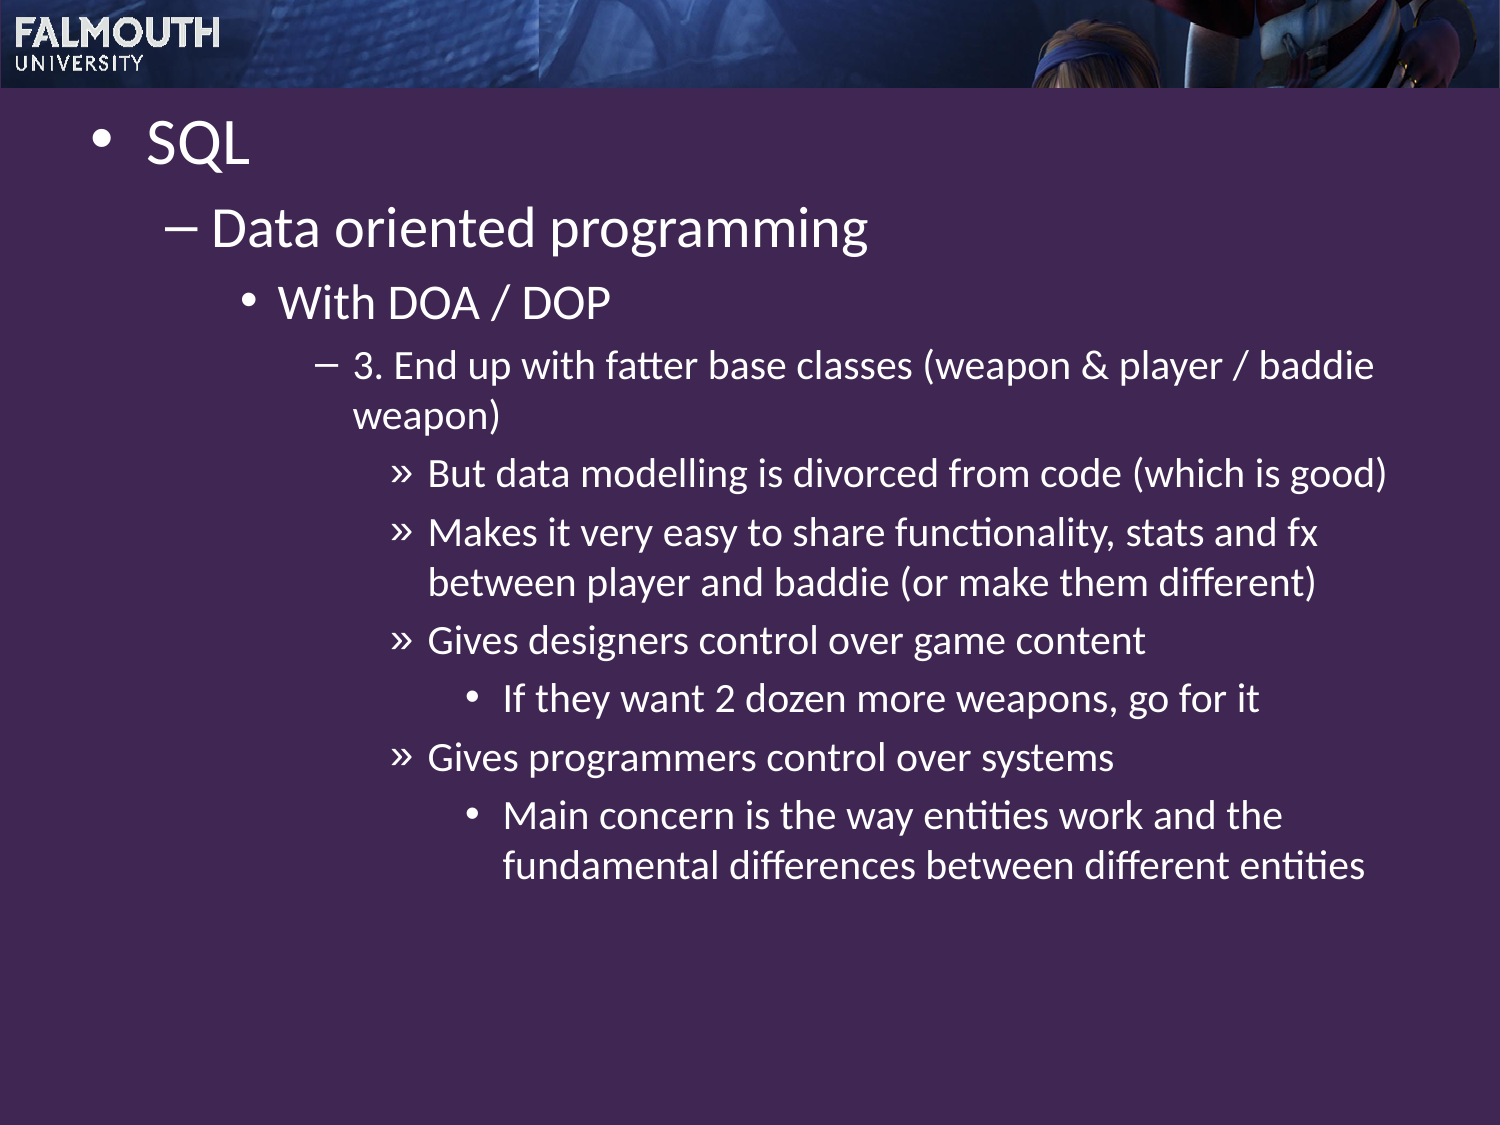

SQL
Data oriented programming
With DOA / DOP
3. End up with fatter base classes (weapon & player / baddie weapon)
But data modelling is divorced from code (which is good)
Makes it very easy to share functionality, stats and fx between player and baddie (or make them different)
Gives designers control over game content
If they want 2 dozen more weapons, go for it
Gives programmers control over systems
Main concern is the way entities work and the fundamental differences between different entities